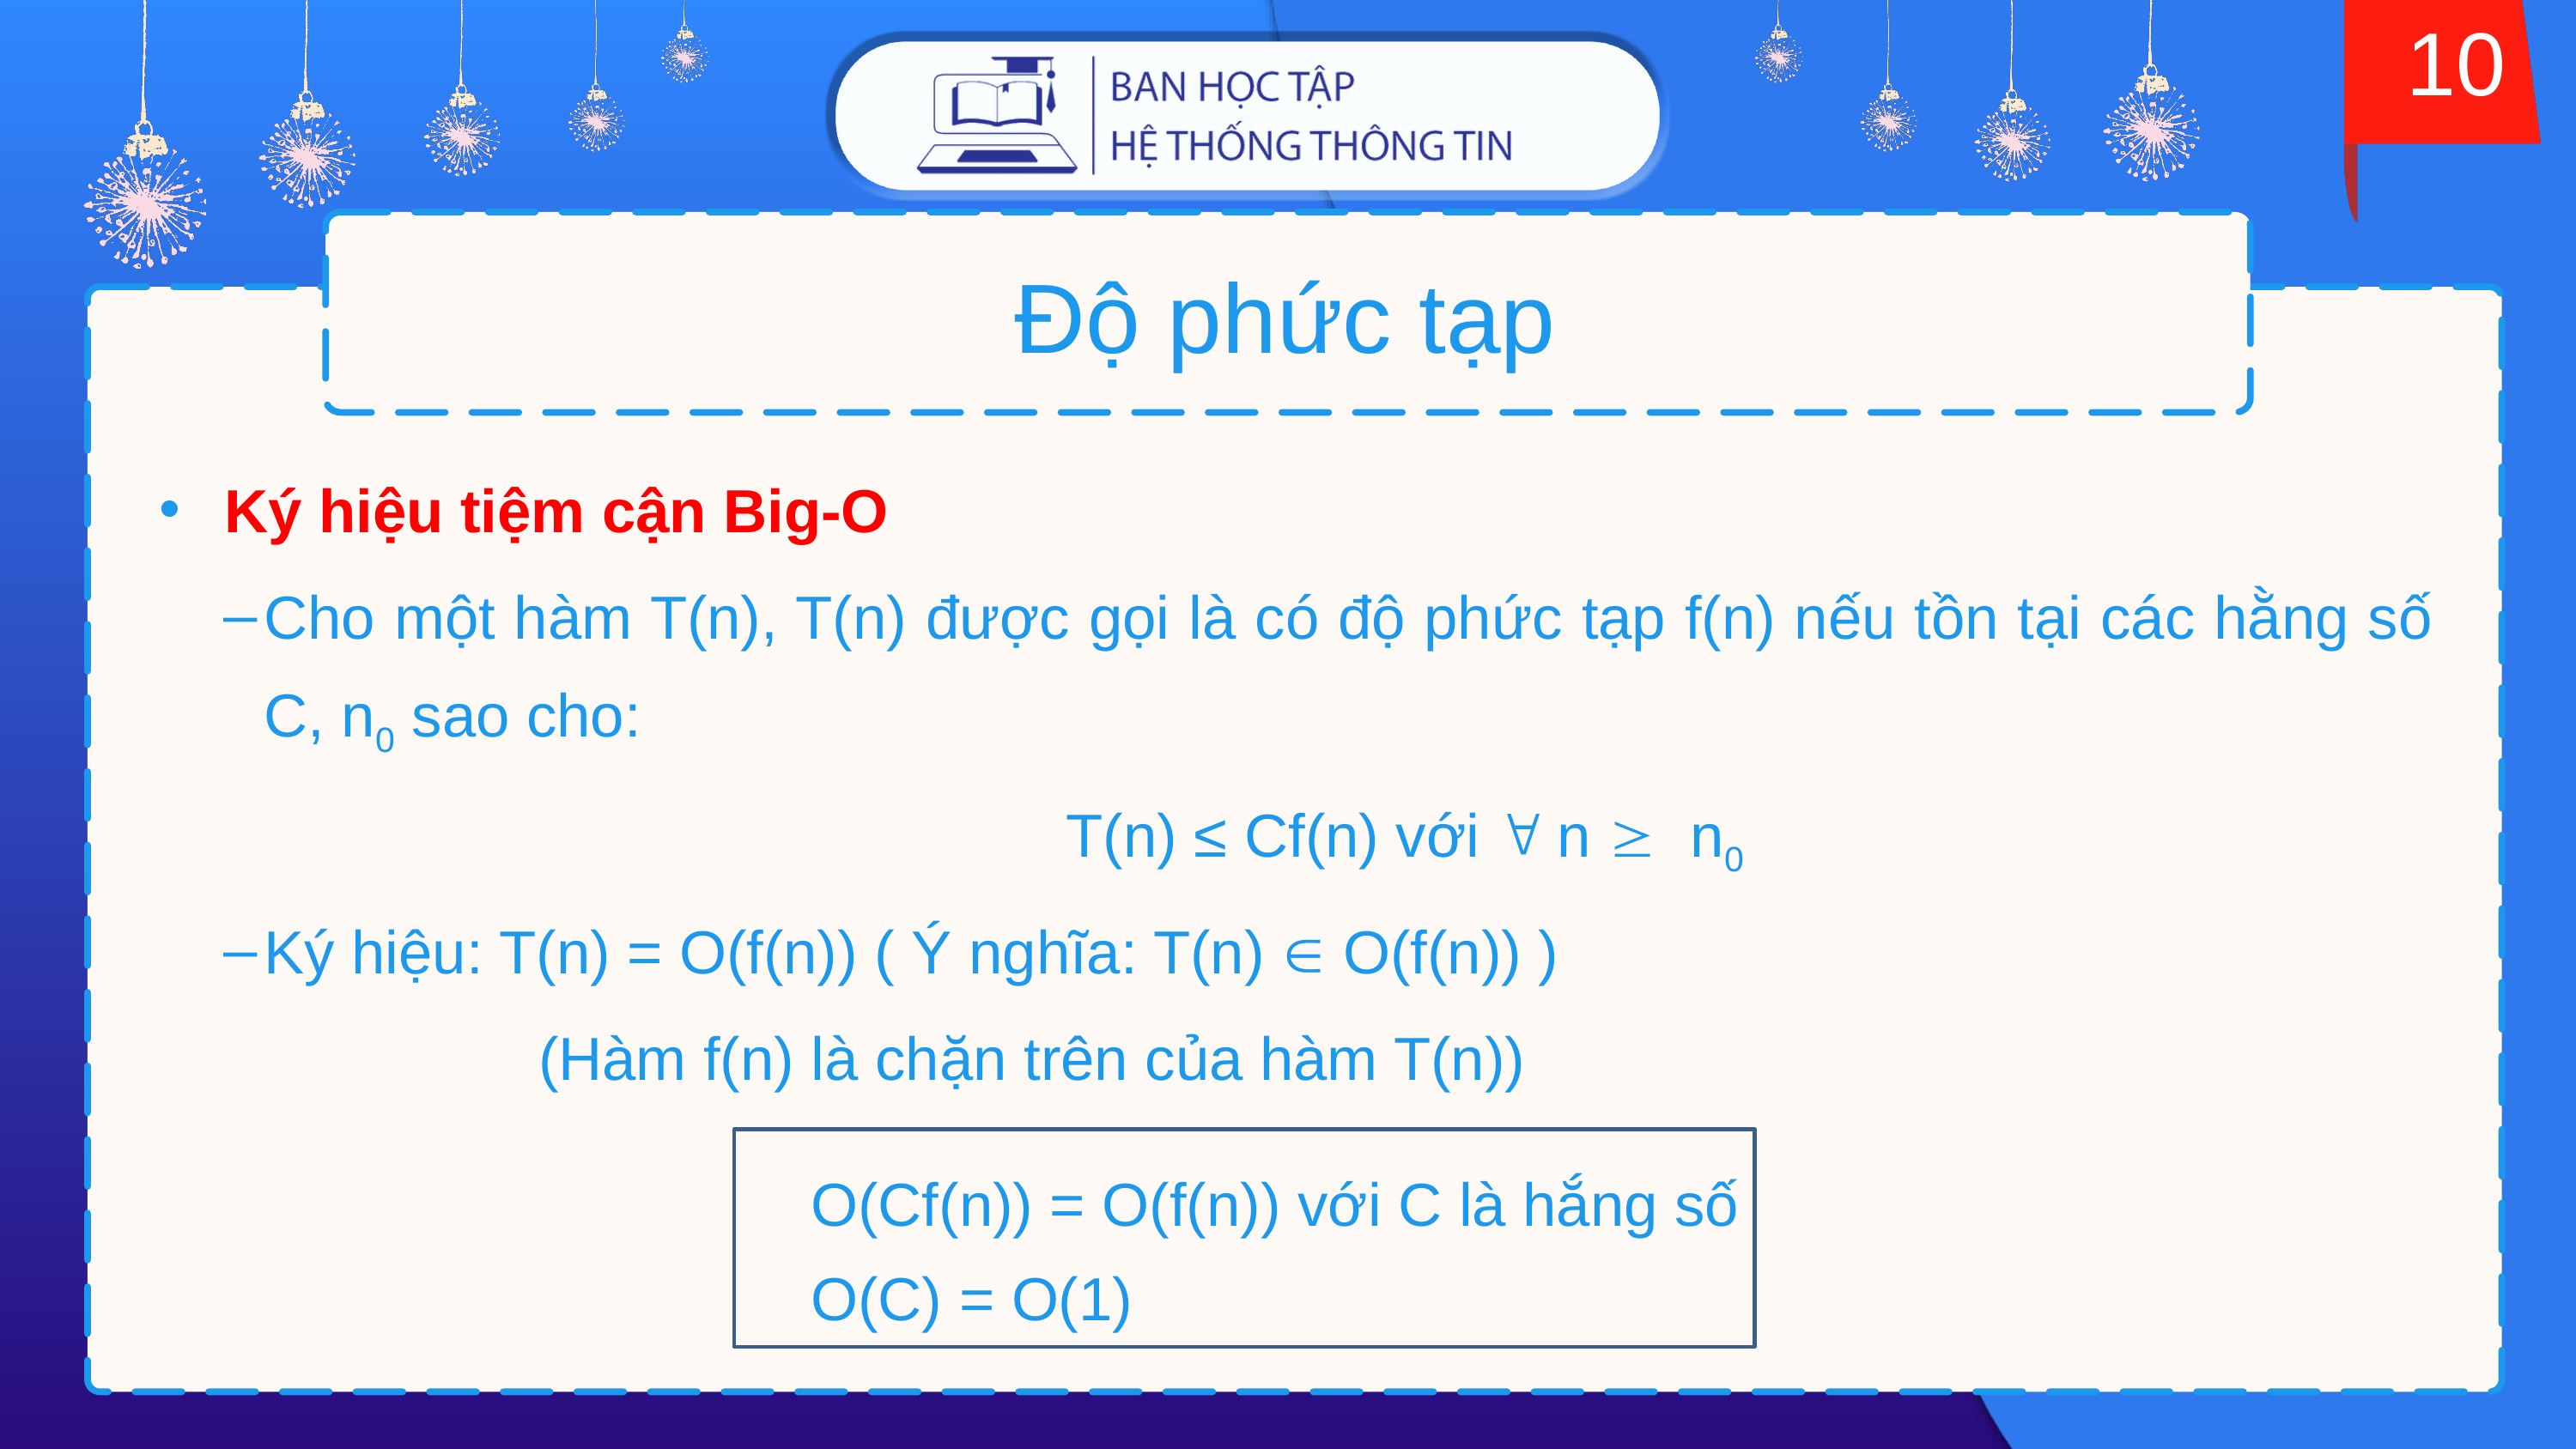

10

# Độ phức tạp

 Ký hiệu tiệm cận Big-O
Cho một hàm T(n), T(n) được gọi là có độ phức tạp f(n) nếu tồn tại các hằng số C, n0 sao cho:
		T(n) ≤ Cf(n) với ∀ n ≥  n0
Ký hiệu: T(n) = O(f(n)) ( Ý nghĩa: T(n) ∈ O(f(n)) )
			 (Hàm f(n) là chặn trên của hàm T(n))

O(Cf(n)) = O(f(n)) với C là hắng số
O(C) = O(1)